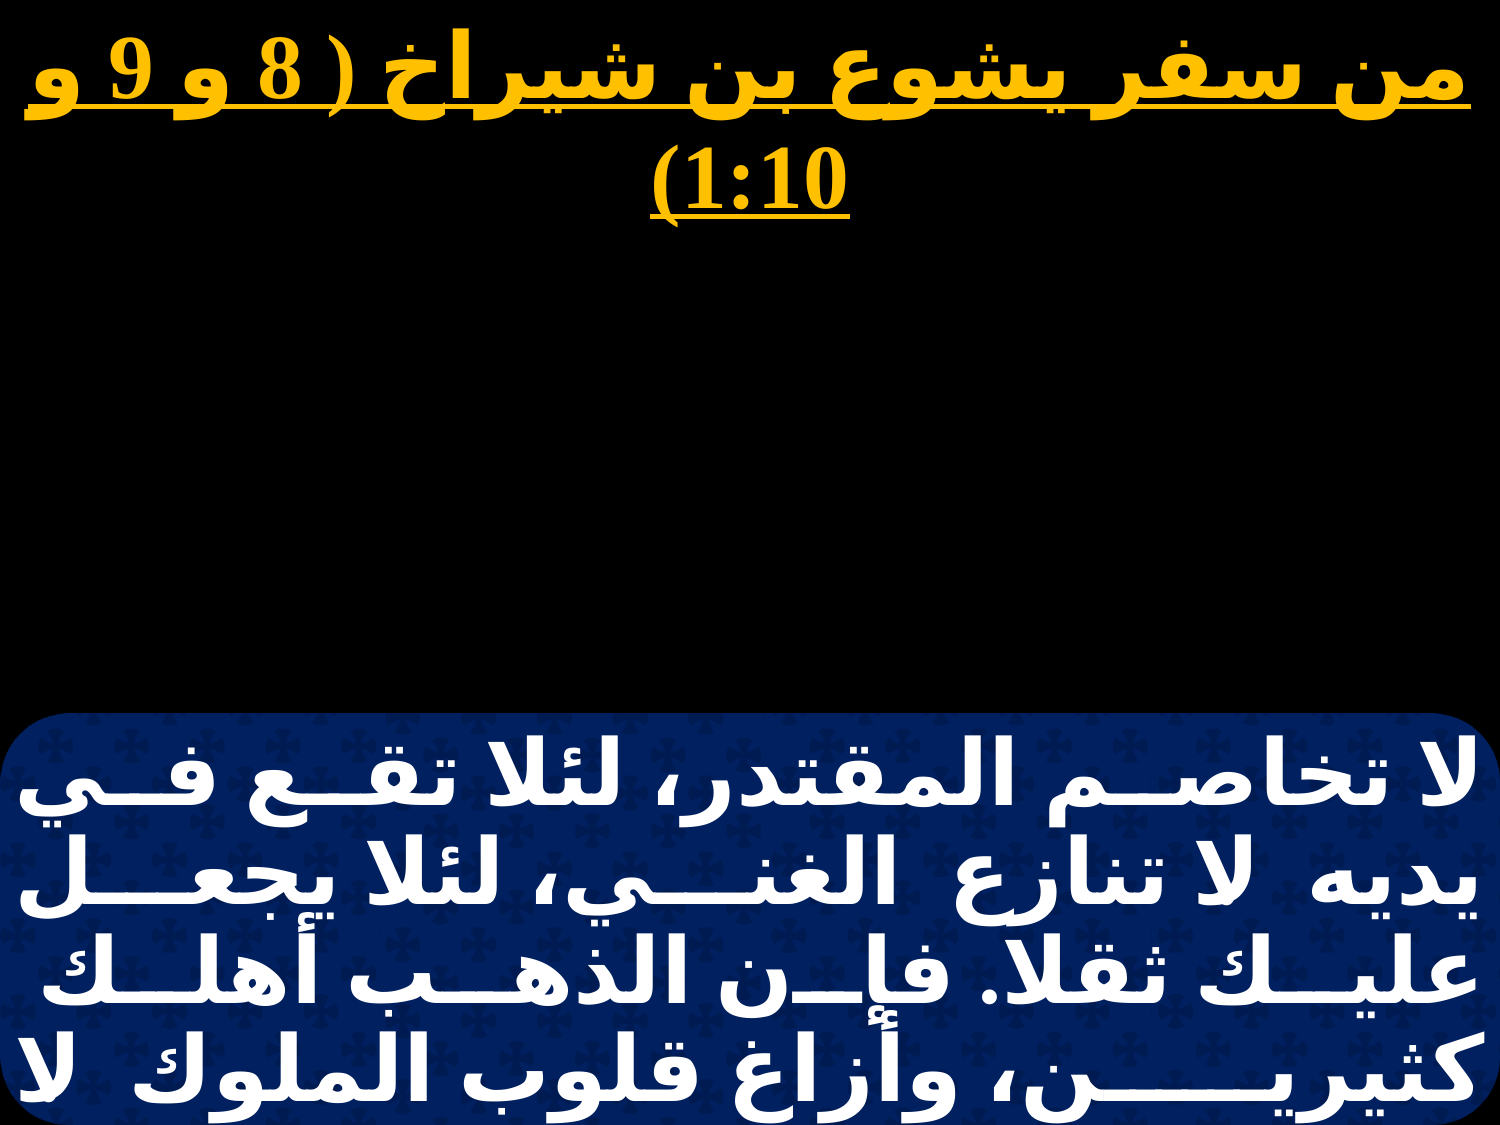

من سفر يشوع بن شيراخ ( 8 و 9 و 1:10)
لا تخاصم المقتدر، لئلا تقع في يديه. لا تنازع  الغني، لئلا يجعل عليك ثقلا. فإن الذهب أهلك  كثيرين، وأزاغ قلوب الملوك. لا تخاصم الفتيق  اللسان، ولا تجمع على ناره حطبا. لا تمازح